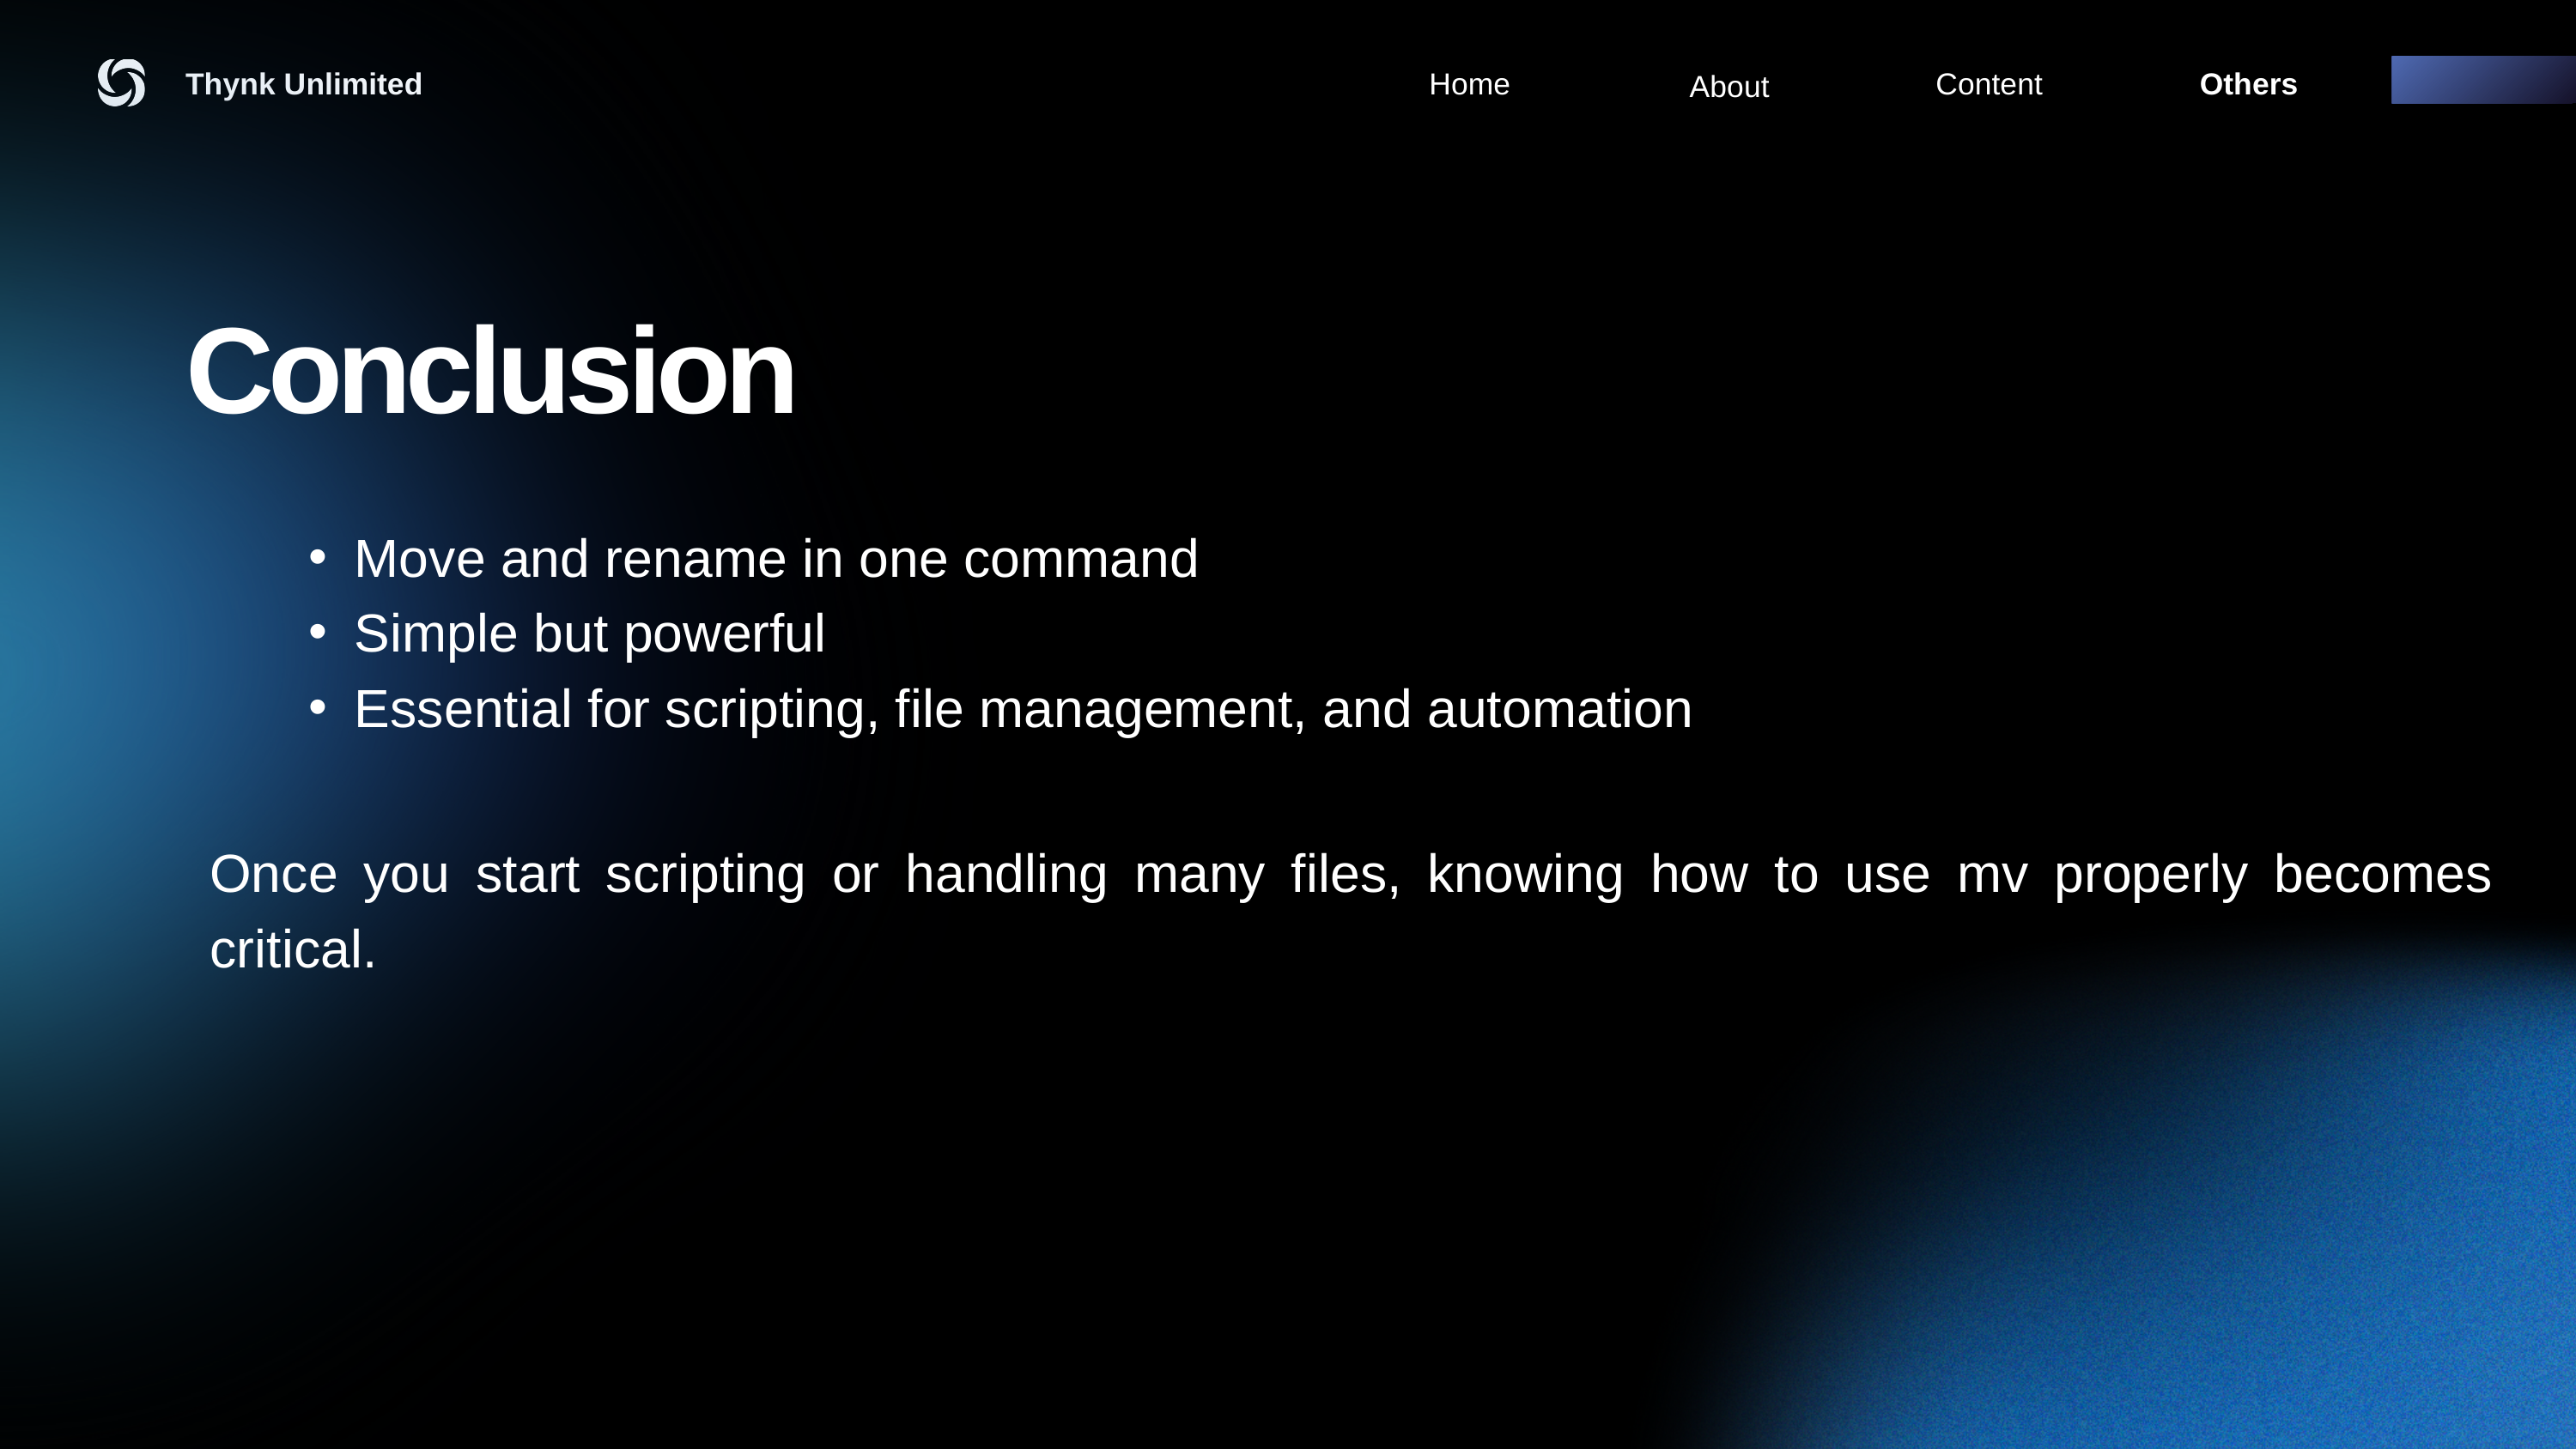

Thynk Unlimited
Home
Content
Others

About
Conclusion
Move and rename in one command
Simple but powerful
Essential for scripting, file management, and automation

Once you start scripting or handling many files, knowing how to use mv properly becomes critical.